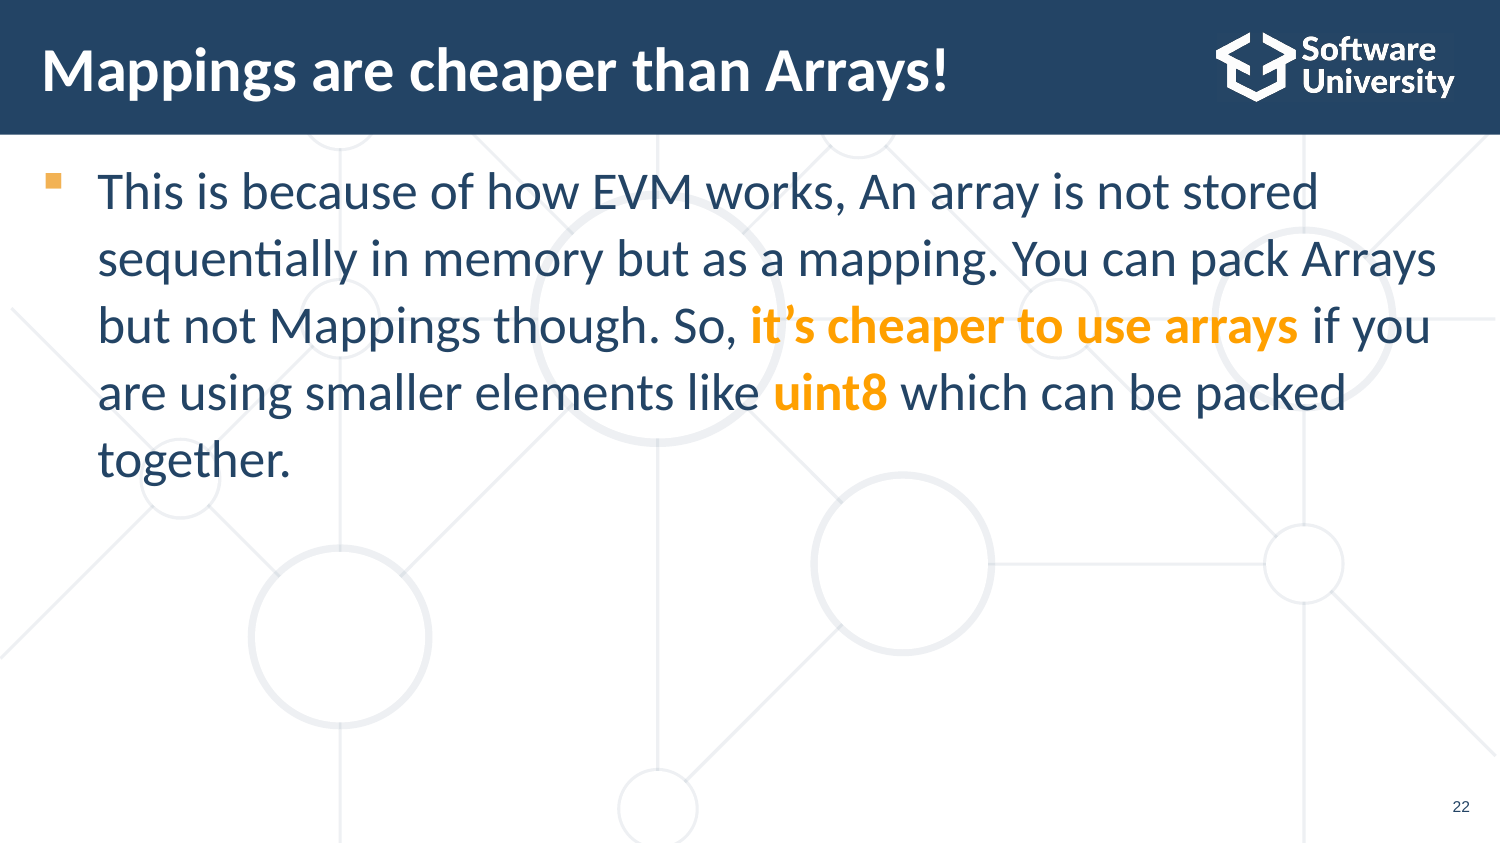

# Mappings are cheaper than Arrays!
This is because of how EVM works, An array is not stored sequentially in memory but as a mapping. You can pack Arrays but not Mappings though. So, it’s cheaper to use arrays if you are using smaller elements like uint8 which can be packed together.
22